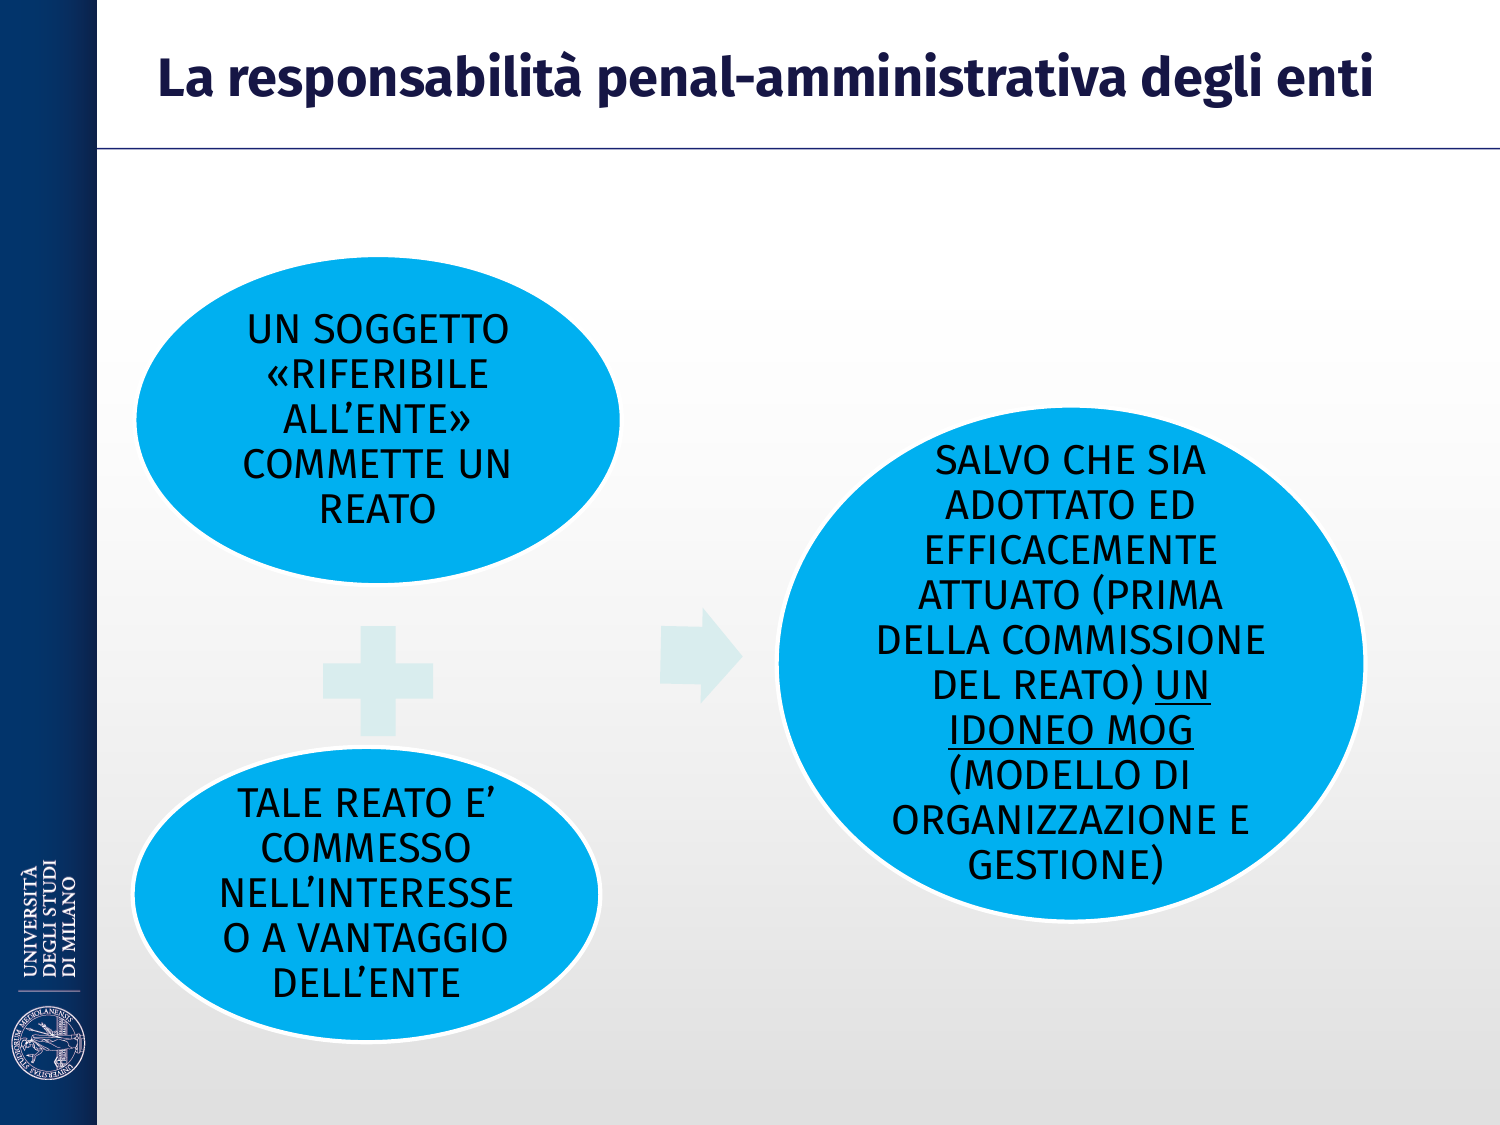

# La responsabilità penal-amministrativa degli enti
UN SOGGETTO «RIFERIBILE ALL’ENTE» COMMETTE UN REATO

TALE REATO E’ COMMESSO NELL’INTERESSE O A VANTAGGIO DELL’ENTE

SALVO CHE SIA ADOTTATO ED EFFICACEMENTE ATTUATO (PRIMA DELLA COMMISSIONE DEL REATO) UN IDONEO MOG (MODELLO DI ORGANIZZAZIONE E GESTIONE)